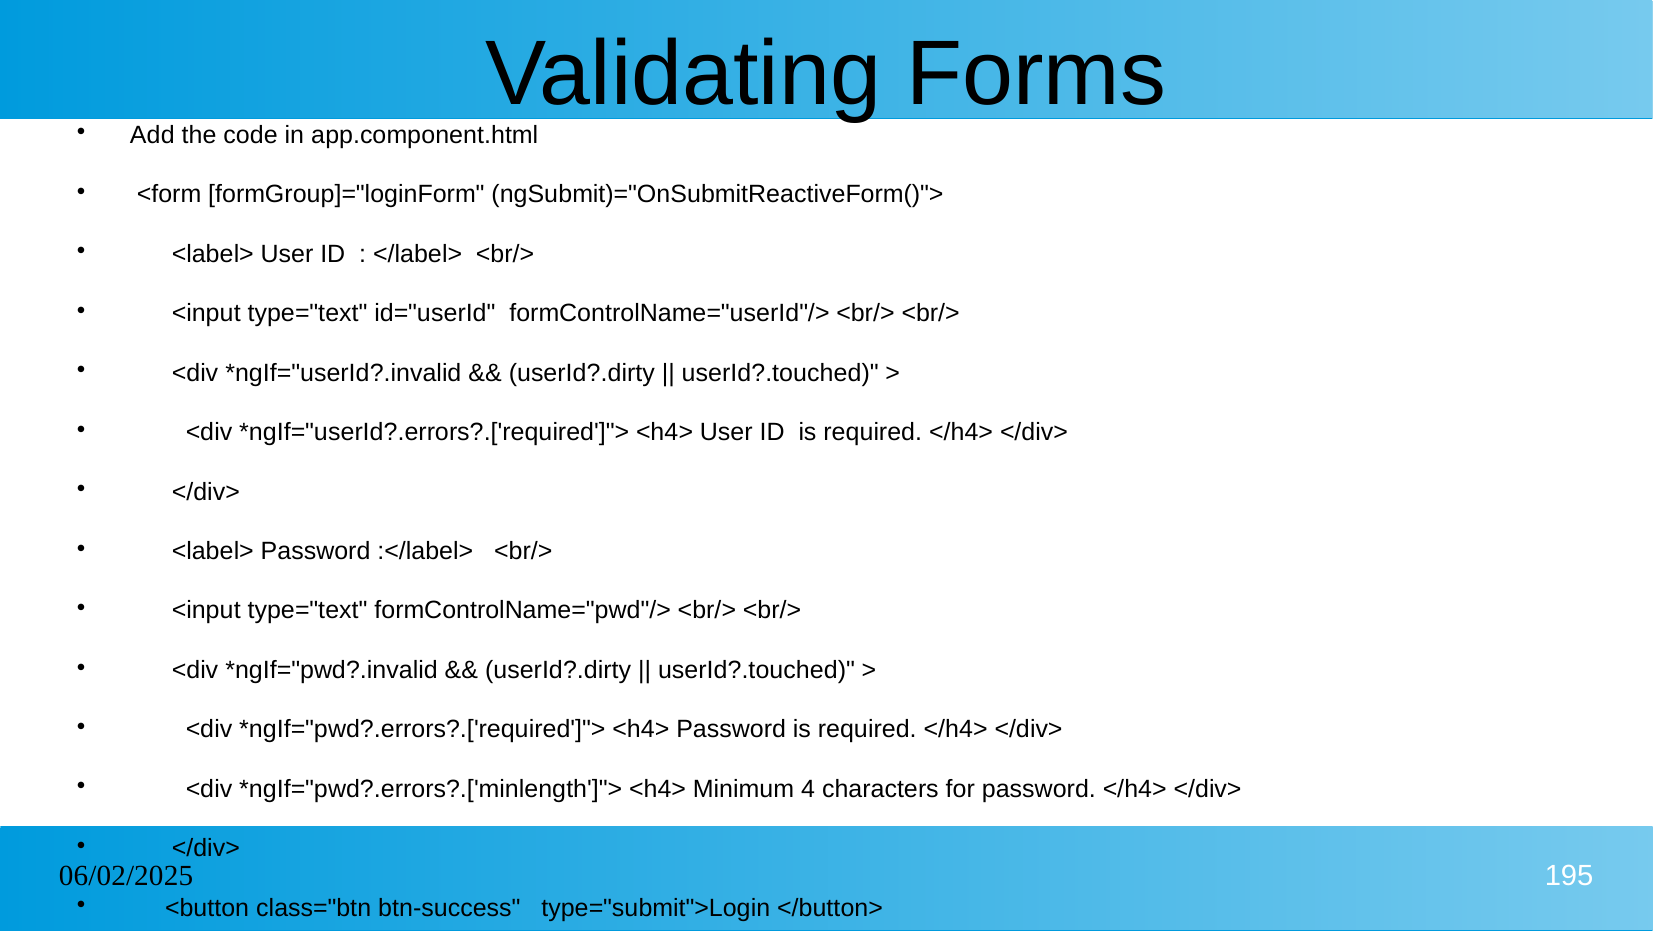

# Validating Forms
Add the code in app.component.html
 <form [formGroup]="loginForm" (ngSubmit)="OnSubmitReactiveForm()">
      <label> User ID  : </label>  <br/>
      <input type="text" id="userId"  formControlName="userId"/> <br/> <br/>
      <div *ngIf="userId?.invalid && (userId?.dirty || userId?.touched)" >
        <div *ngIf="userId?.errors?.['required']"> <h4> User ID  is required. </h4> </div>
      </div>
      <label> Password :</label>   <br/>
      <input type="text" formControlName="pwd"/> <br/> <br/>
      <div *ngIf="pwd?.invalid && (userId?.dirty || userId?.touched)" >
        <div *ngIf="pwd?.errors?.['required']"> <h4> Password is required. </h4> </div>
        <div *ngIf="pwd?.errors?.['minlength']"> <h4> Minimum 4 characters for password. </h4> </div>
      </div>
     <button class="btn btn-success"   type="submit">Login </button>
  </form>
06/02/2025
195